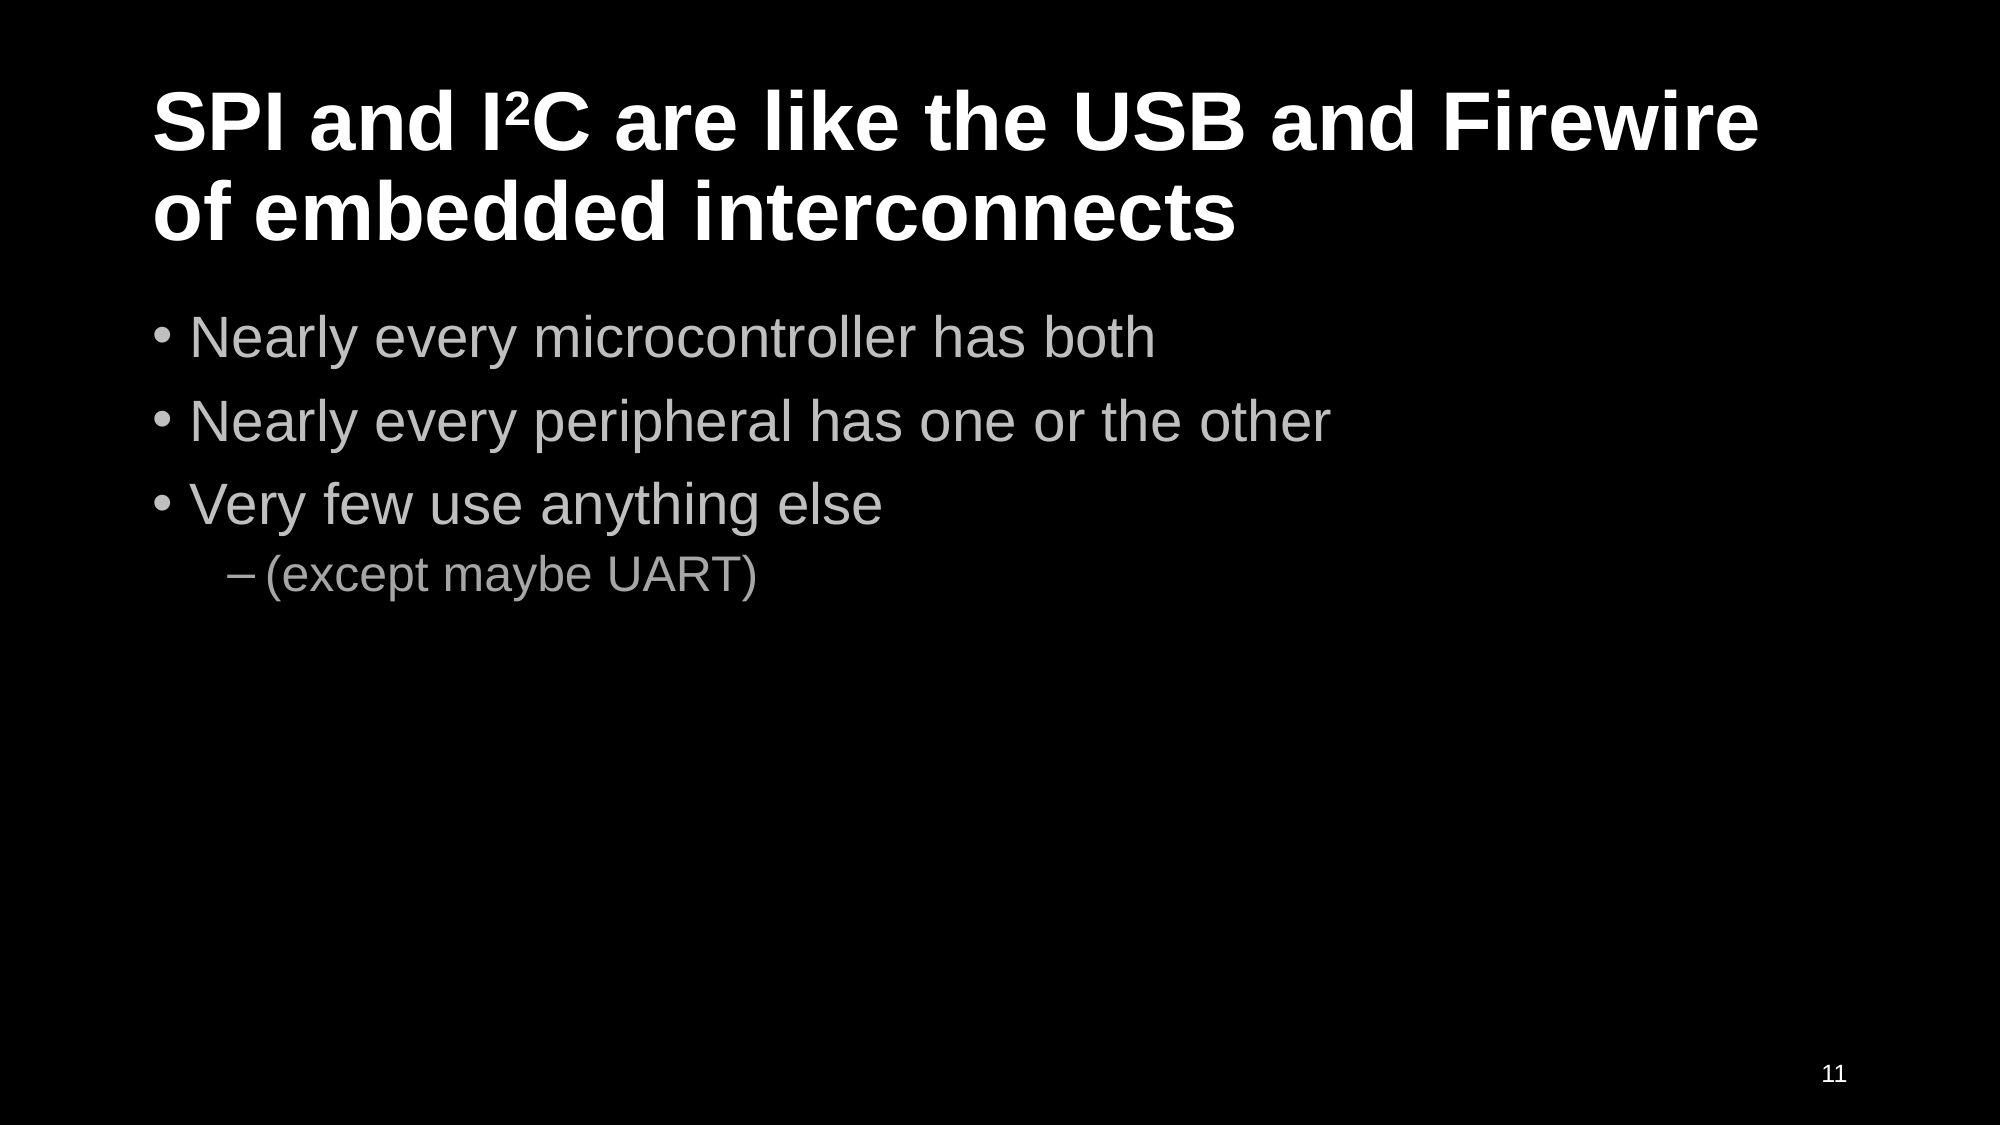

# SPI and I2C are like the USB and Firewire of embedded interconnects
Nearly every microcontroller has both
Nearly every peripheral has one or the other
Very few use anything else
(except maybe UART)
11